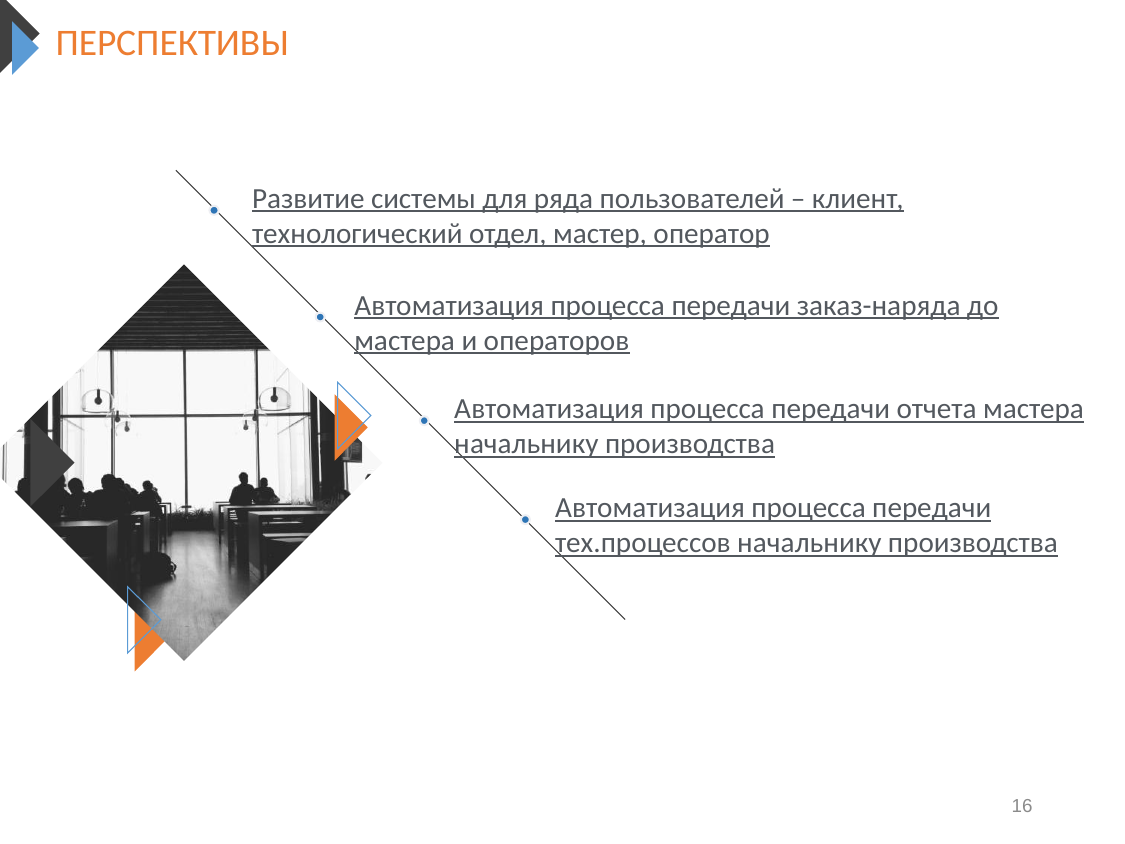

ПЕРСПЕКТИВЫ

Развитие системы для ряда пользователей – клиент, технологический отдел, мастер, оператор

Автоматизация процесса передачи заказ-наряда до мастера и операторов

Автоматизация процесса передачи отчета мастера начальнику производства

Автоматизация процесса передачи тех.процессов начальнику производства

16